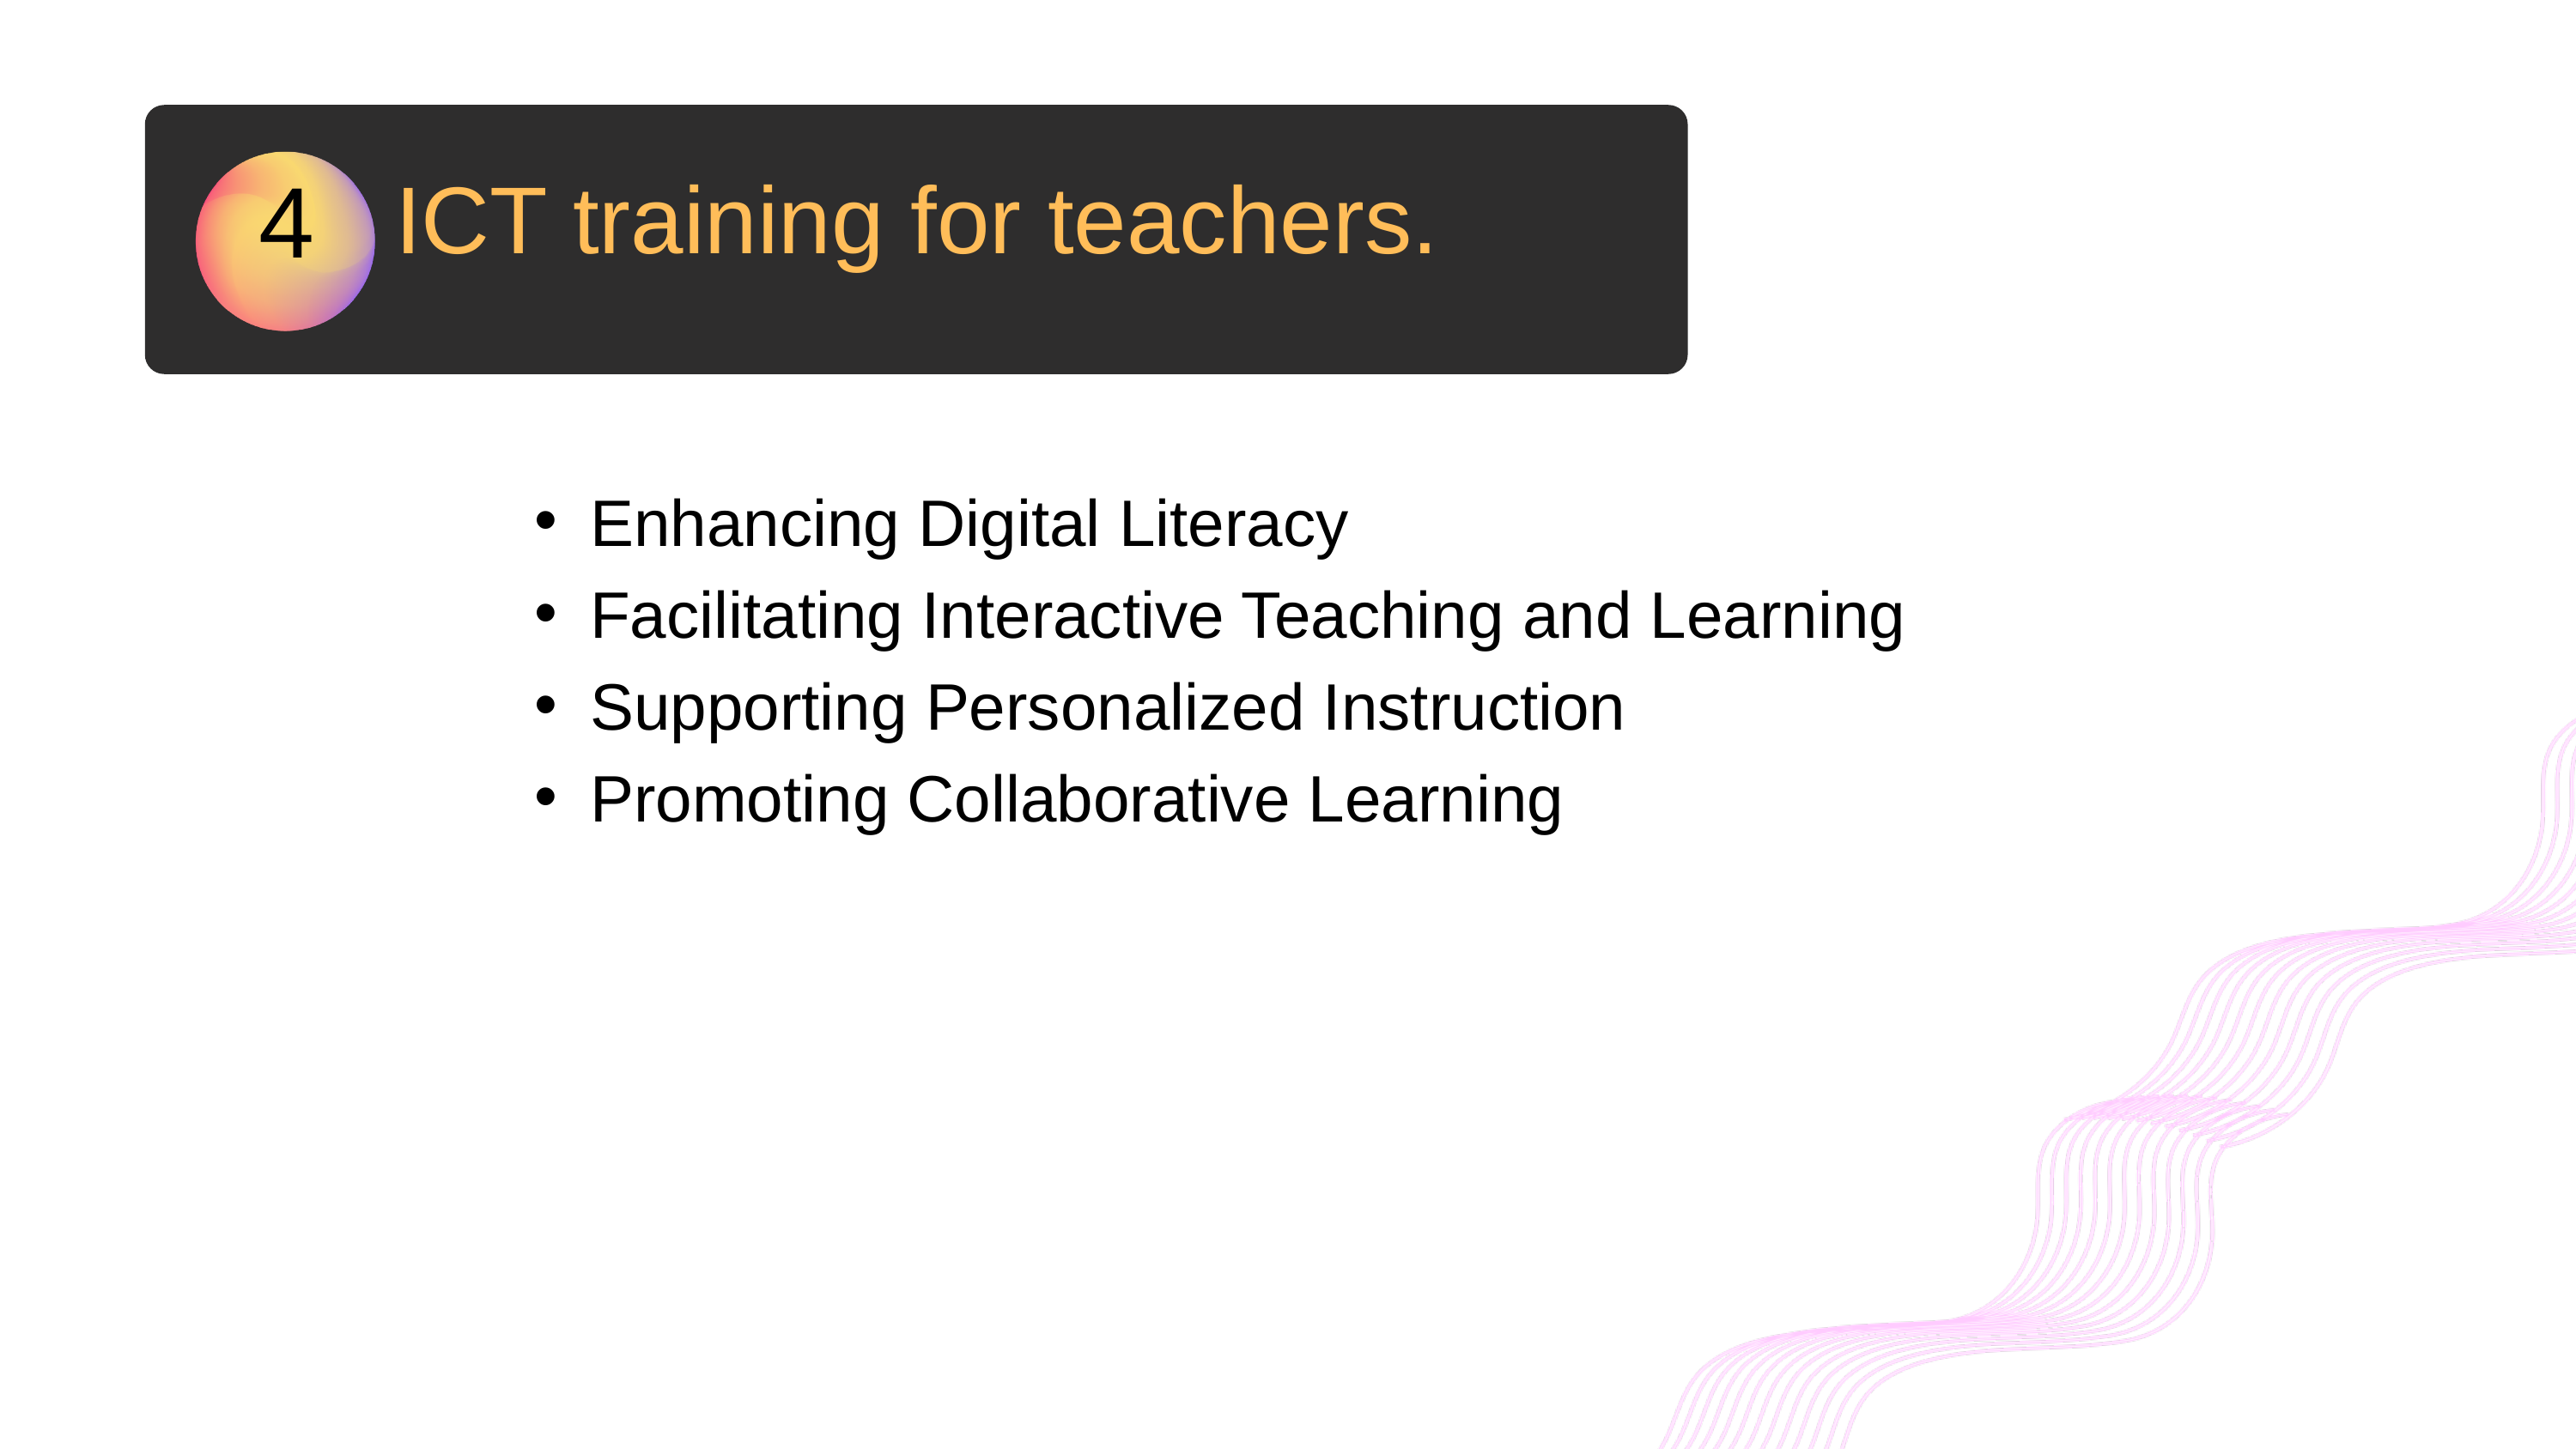

4
ICT training for teachers.
Enhancing Digital Literacy
Facilitating Interactive Teaching and Learning
Supporting Personalized Instruction
Promoting Collaborative Learning